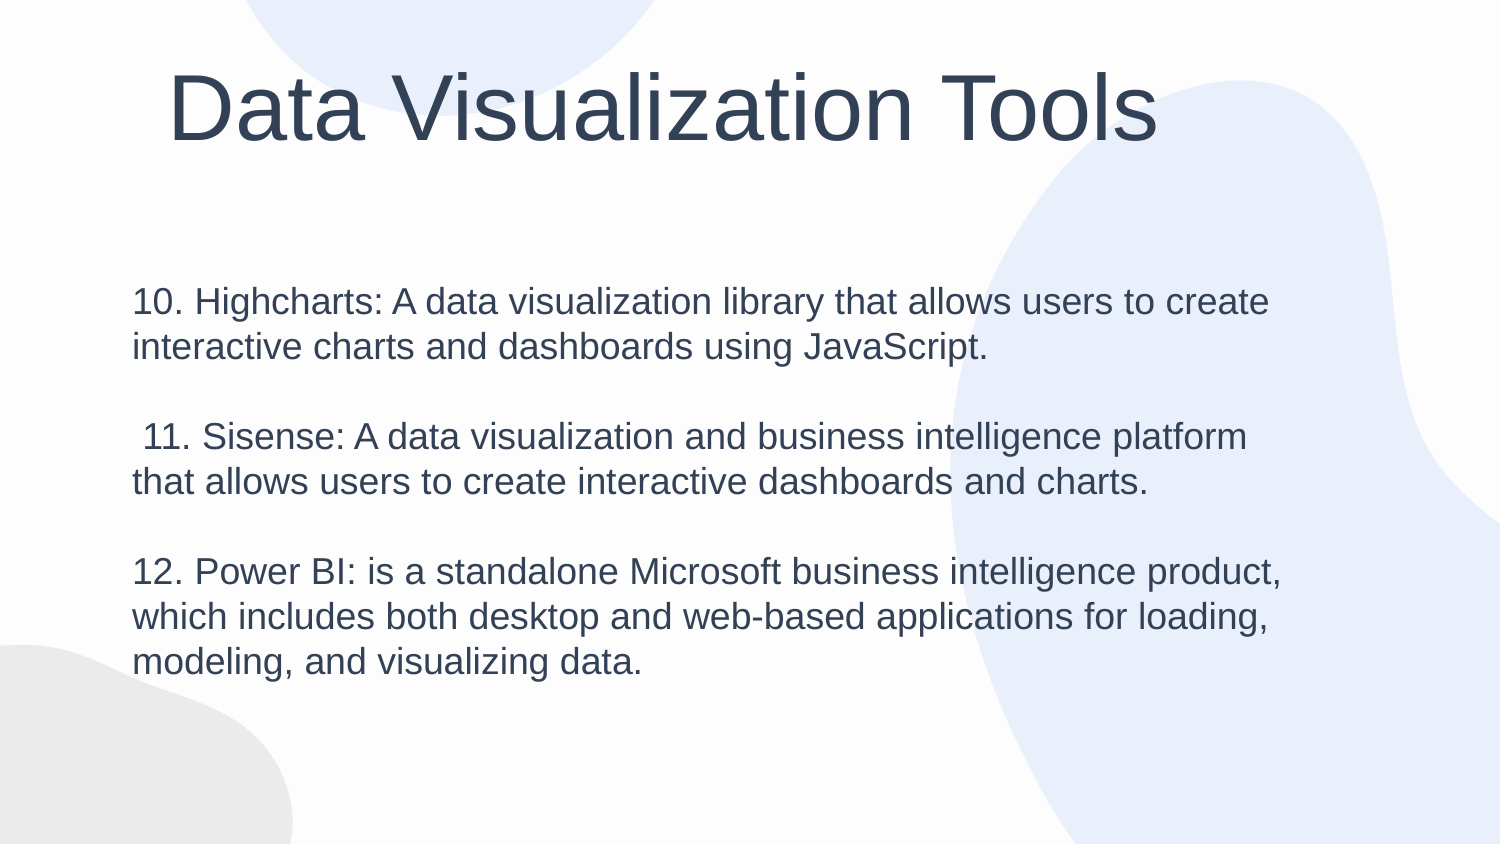

Data Visualization Tools
# 10. Highcharts: A data visualization library that allows users to create interactive charts and dashboards using JavaScript.  11. Sisense: A data visualization and business intelligence platform that allows users to create interactive dashboards and charts.   12. Power BI: is a standalone Microsoft business intelligence product, which includes both desktop and web-based applications for loading, modeling, and visualizing data.